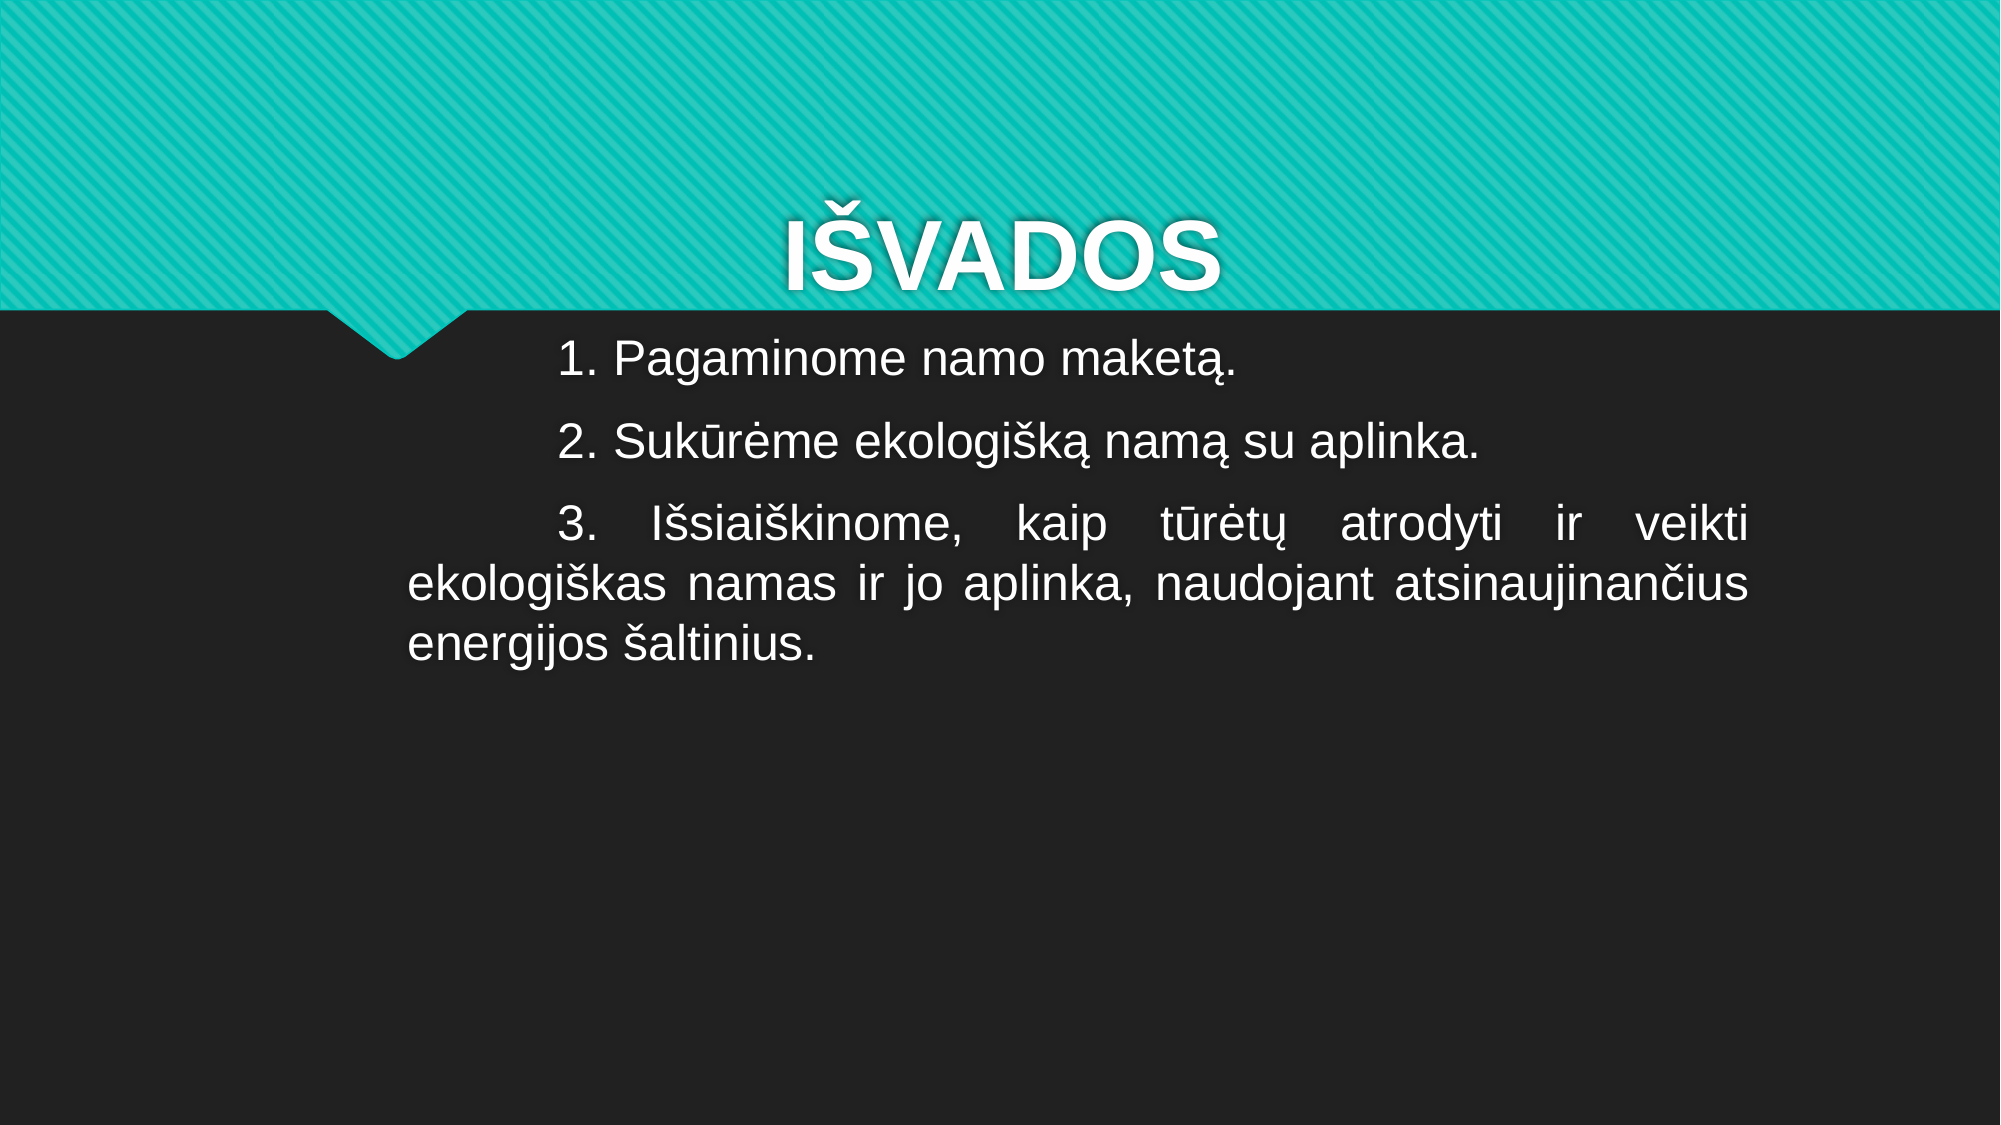

# IŠVADOS
	1. Pagaminome namo maketą.
	2. Sukūrėme ekologišką namą su aplinka.
	3. Išsiaiškinome, kaip tūrėtų atrodyti ir veikti ekologiškas namas ir jo aplinka, naudojant atsinaujinančius energijos šaltinius.